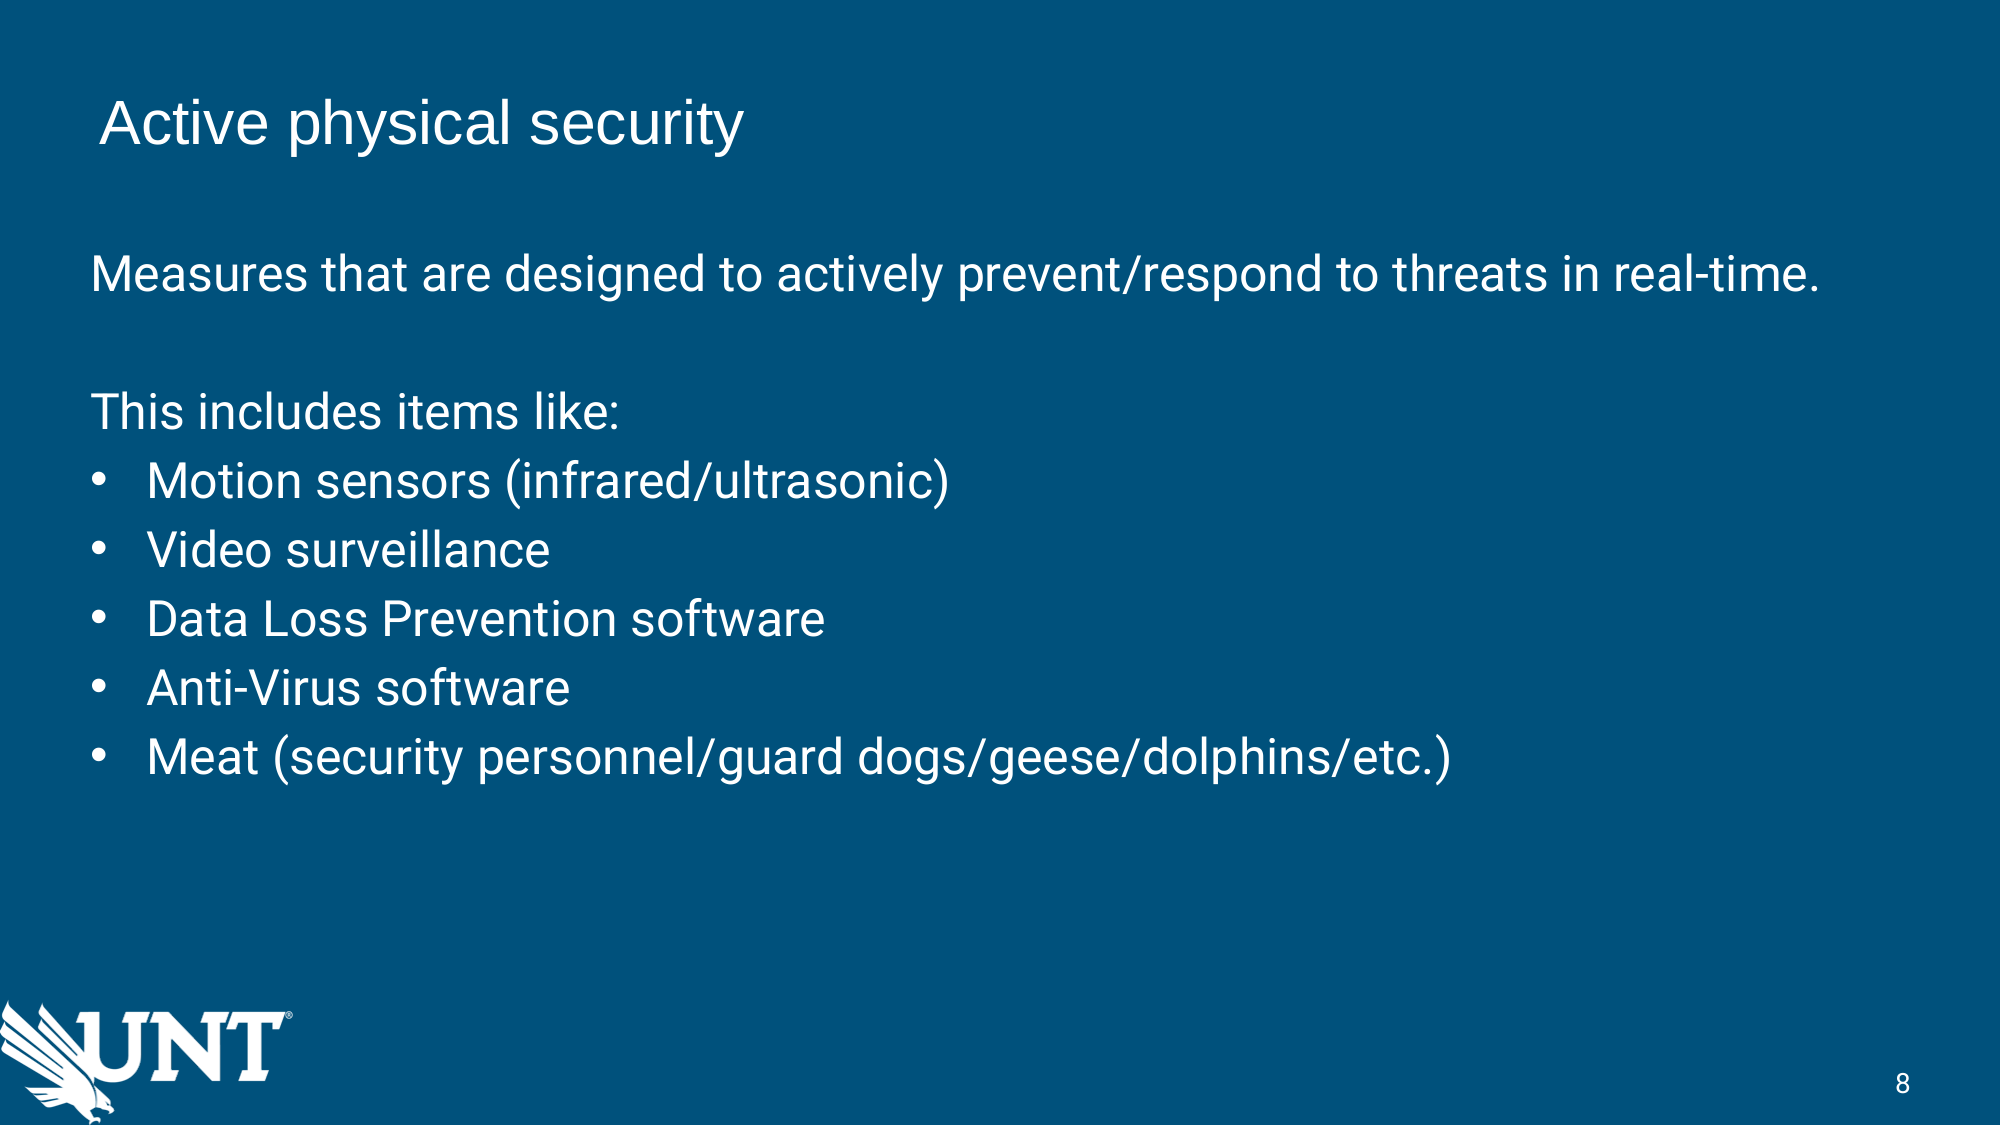

# Active physical security
Measures that are designed to actively prevent/respond to threats in real-time.

This includes items like:
Motion sensors (infrared/ultrasonic)
Video surveillance
Data Loss Prevention software
Anti-Virus software
Meat (security personnel/guard dogs/geese/dolphins/etc.)

8